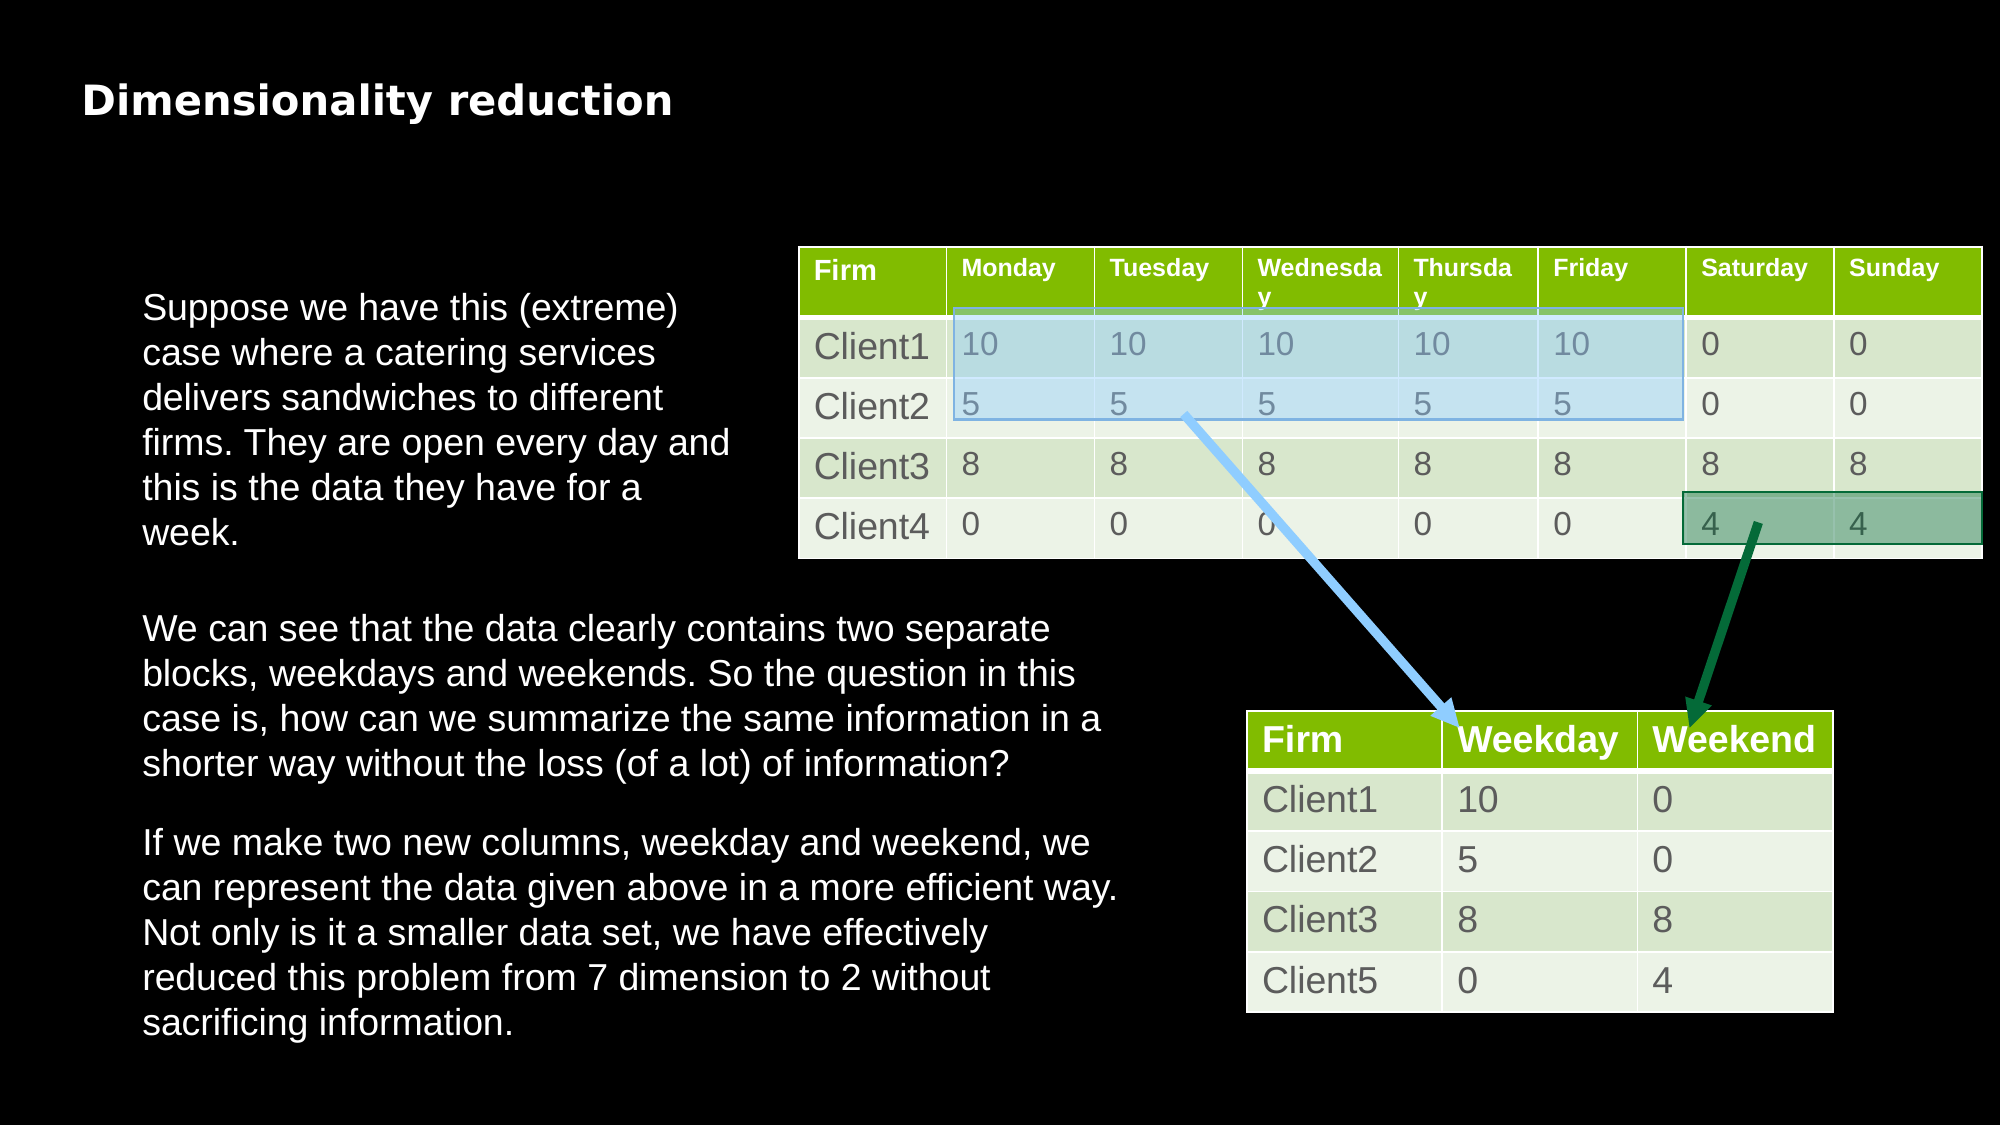

Dimensionality reduction

| Firm | Monday | Tuesday | Wednesday | Thursday | Friday | Saturday | Sunday |
| --- | --- | --- | --- | --- | --- | --- | --- |
| Client1 | 10 | 10 | 10 | 10 | 10 | 0 | 0 |
| Client2 | 5 | 5 | 5 | 5 | 5 | 0 | 0 |
| Client3 | 8 | 8 | 8 | 8 | 8 | 8 | 8 |
| Client4 | 0 | 0 | 0 | 0 | 0 | 4 | 4 |
Suppose we have this (extreme) case where a catering services delivers sandwiches to different firms. They are open every day and this is the data they have for a week.

We can see that the data clearly contains two separate blocks, weekdays and weekends. So the question in this case is, how can we summarize the same information in a shorter way without the loss (of a lot) of information?
| Firm | Weekday | Weekend |
| --- | --- | --- |
| Client1 | 10 | 0 |
| Client2 | 5 | 0 |
| Client3 | 8 | 8 |
| Client5 | 0 | 4 |
If we make two new columns, weekday and weekend, we can represent the data given above in a more efficient way. Not only is it a smaller data set, we have effectively reduced this problem from 7 dimension to 2 without sacrificing information.